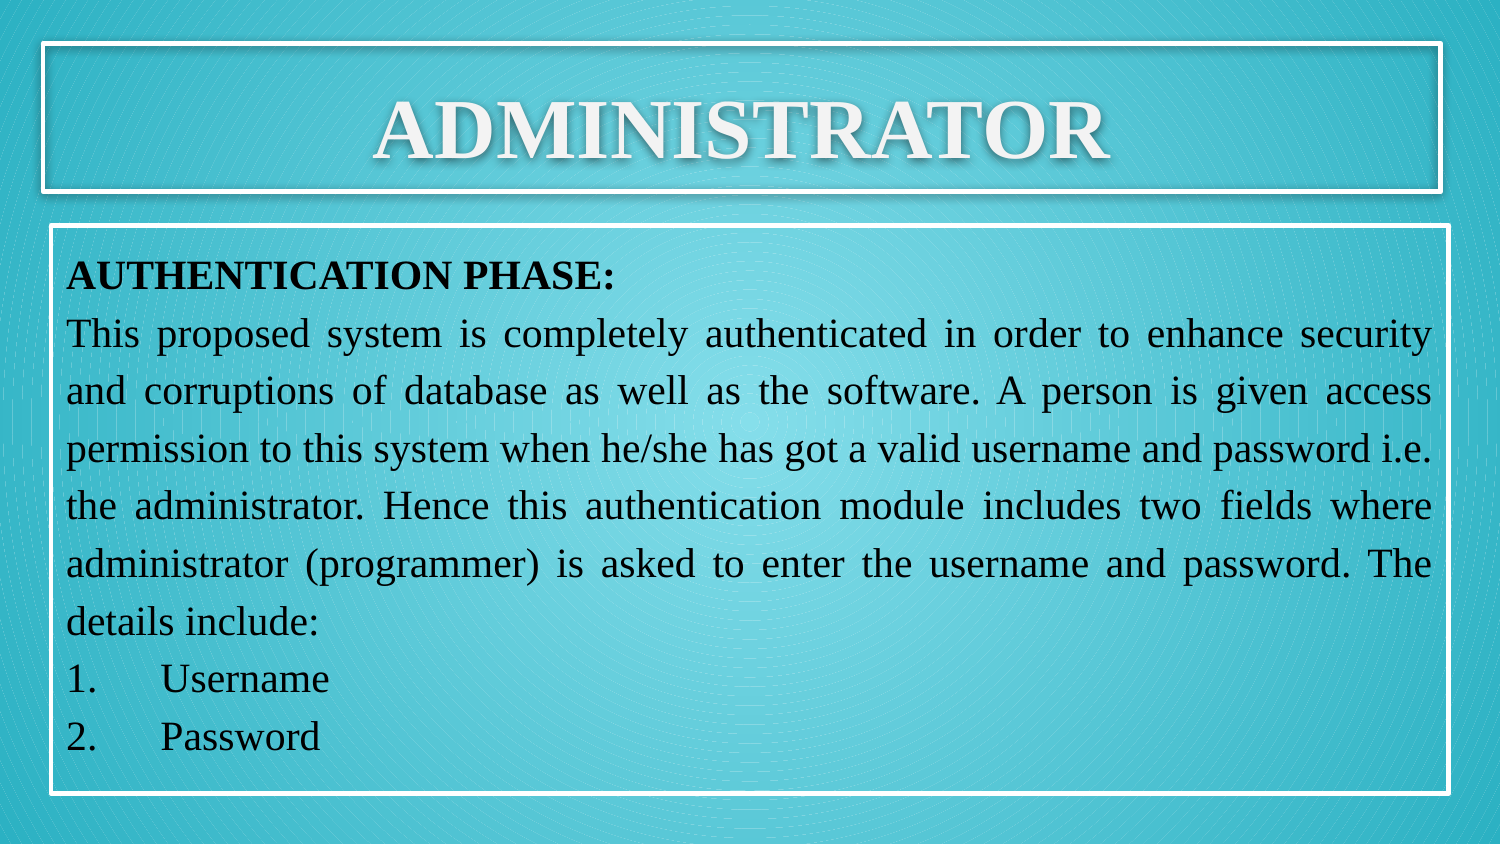

# ADMINISTRATOR
AUTHENTICATION PHASE:
This proposed system is completely authenticated in order to enhance security and corruptions of database as well as the software. A person is given access permission to this system when he/she has got a valid username and password i.e. the administrator. Hence this authentication module includes two fields where administrator (programmer) is asked to enter the username and password. The details include:
1.      Username
2.      Password